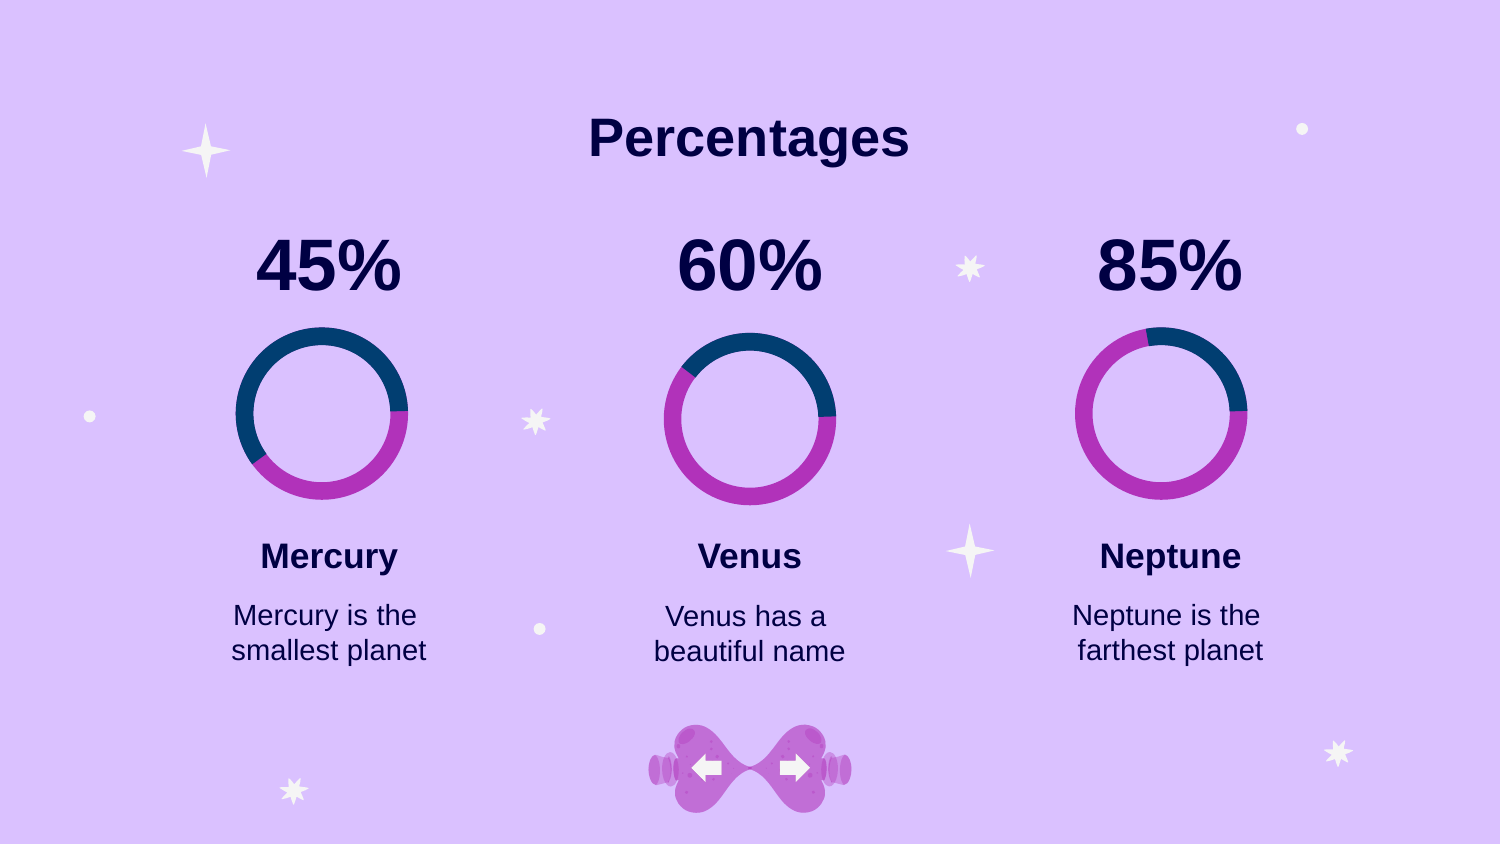

Percentages
45%
# 60%
85%

Mercury
Neptune
Venus
Mercury is the
smallest planet
Neptune is the
farthest planet
Venus has a
beautiful name